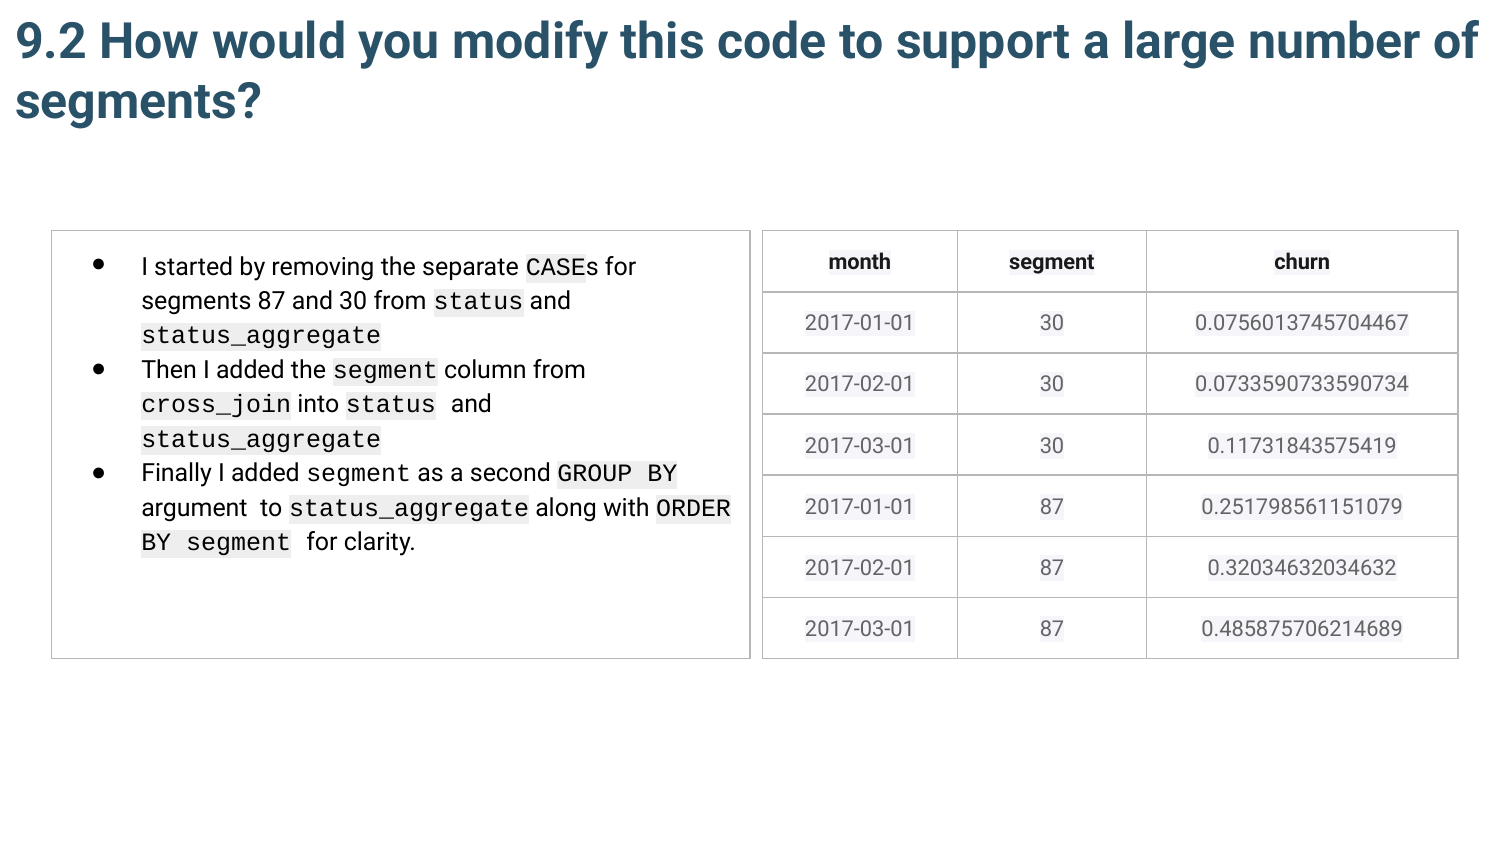

9.2 How would you modify this code to support a large number of segments?

| month | segment | churn |
| --- | --- | --- |
| 2017-01-01 | 30 | 0.0756013745704467 |
| 2017-02-01 | 30 | 0.0733590733590734 |
| 2017-03-01 | 30 | 0.11731843575419 |
| 2017-01-01 | 87 | 0.251798561151079 |
| 2017-02-01 | 87 | 0.32034632034632 |
| 2017-03-01 | 87 | 0.485875706214689 |
I started by removing the separate CASEs for segments 87 and 30 from status and status_aggregate
Then I added the segment column from cross_join into status and status_aggregate
Finally I added segment as a second GROUP BY argument  to status_aggregate along with ORDER BY segment for clarity.